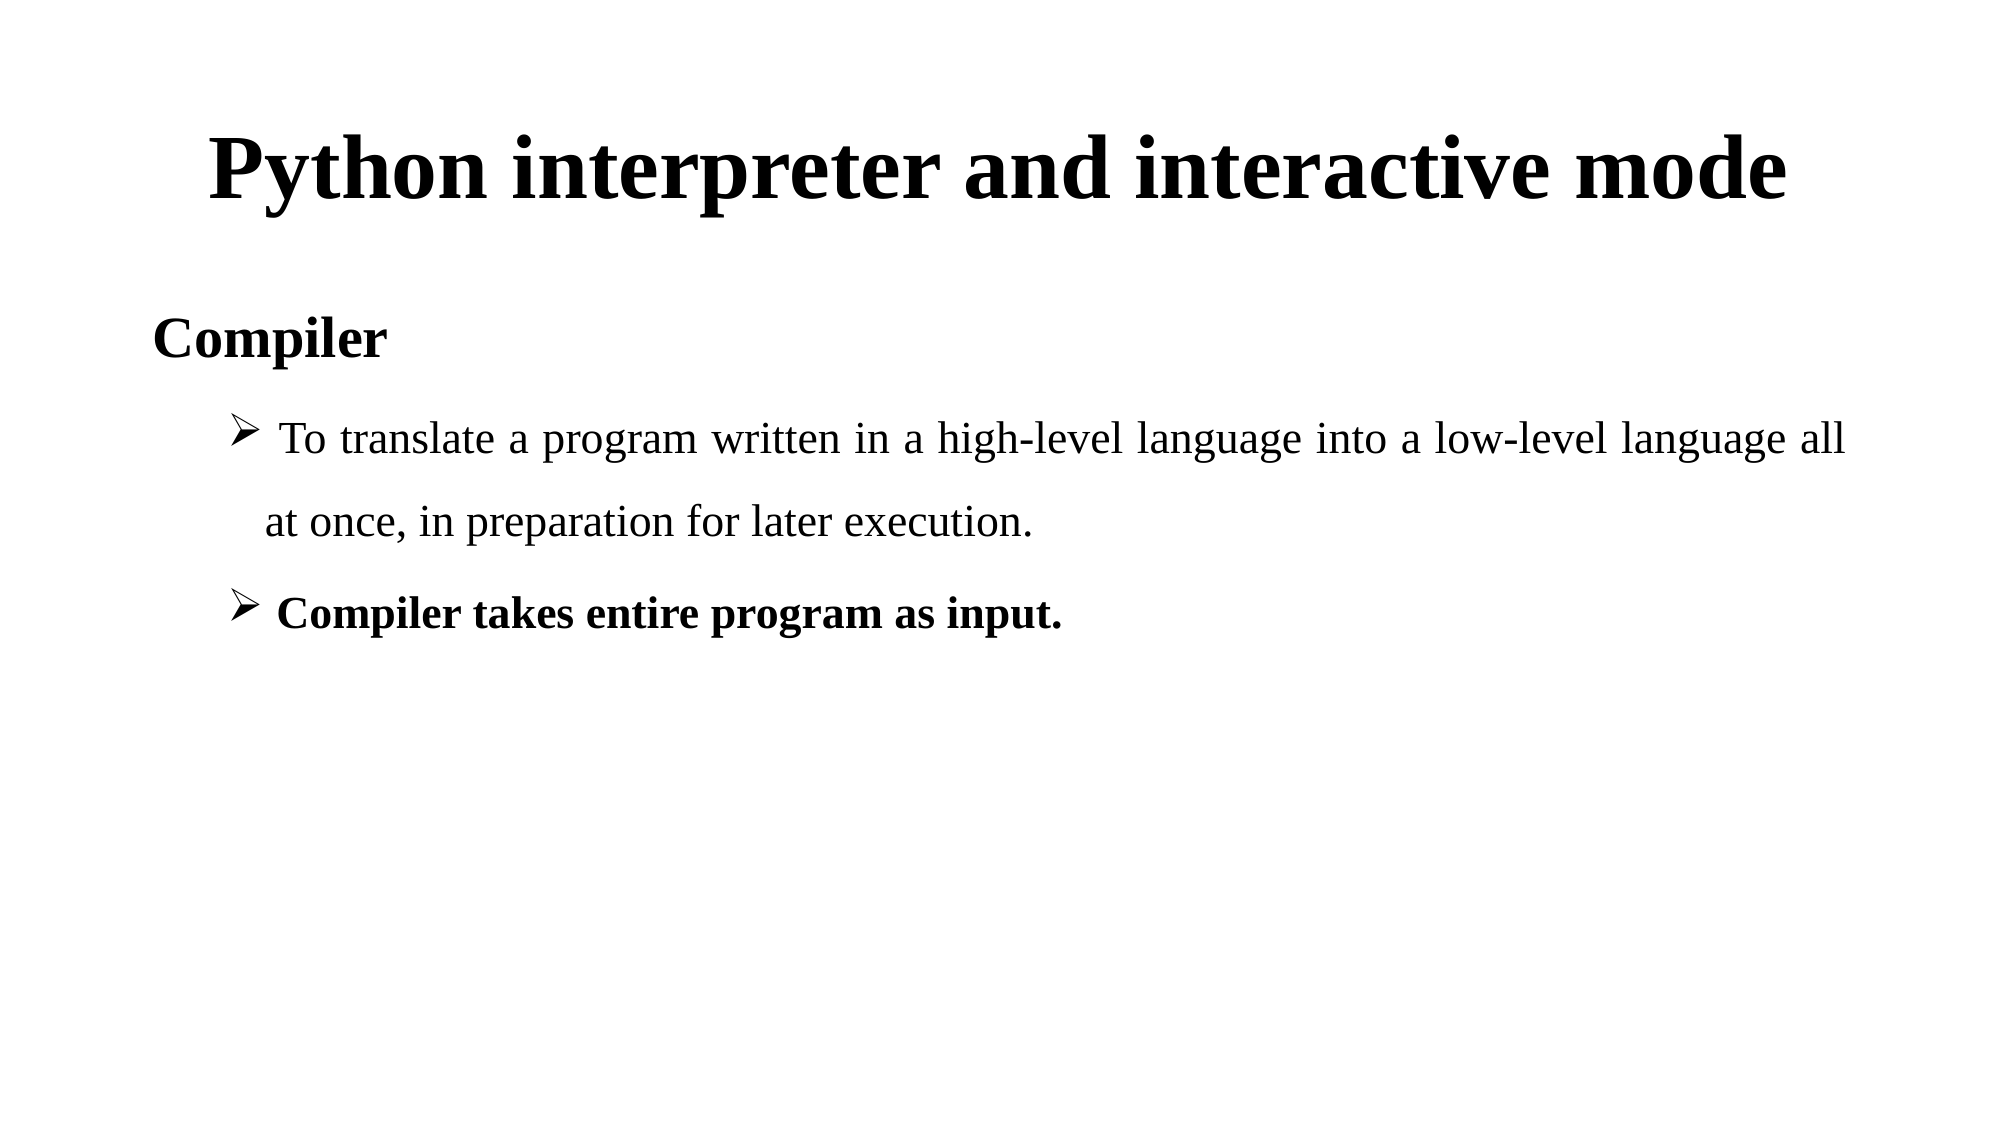

# Python interpreter and interactive mode
Compiler
 To translate a program written in a high-level language into a low-level language all at once, in preparation for later execution.
 Compiler takes entire program as input.